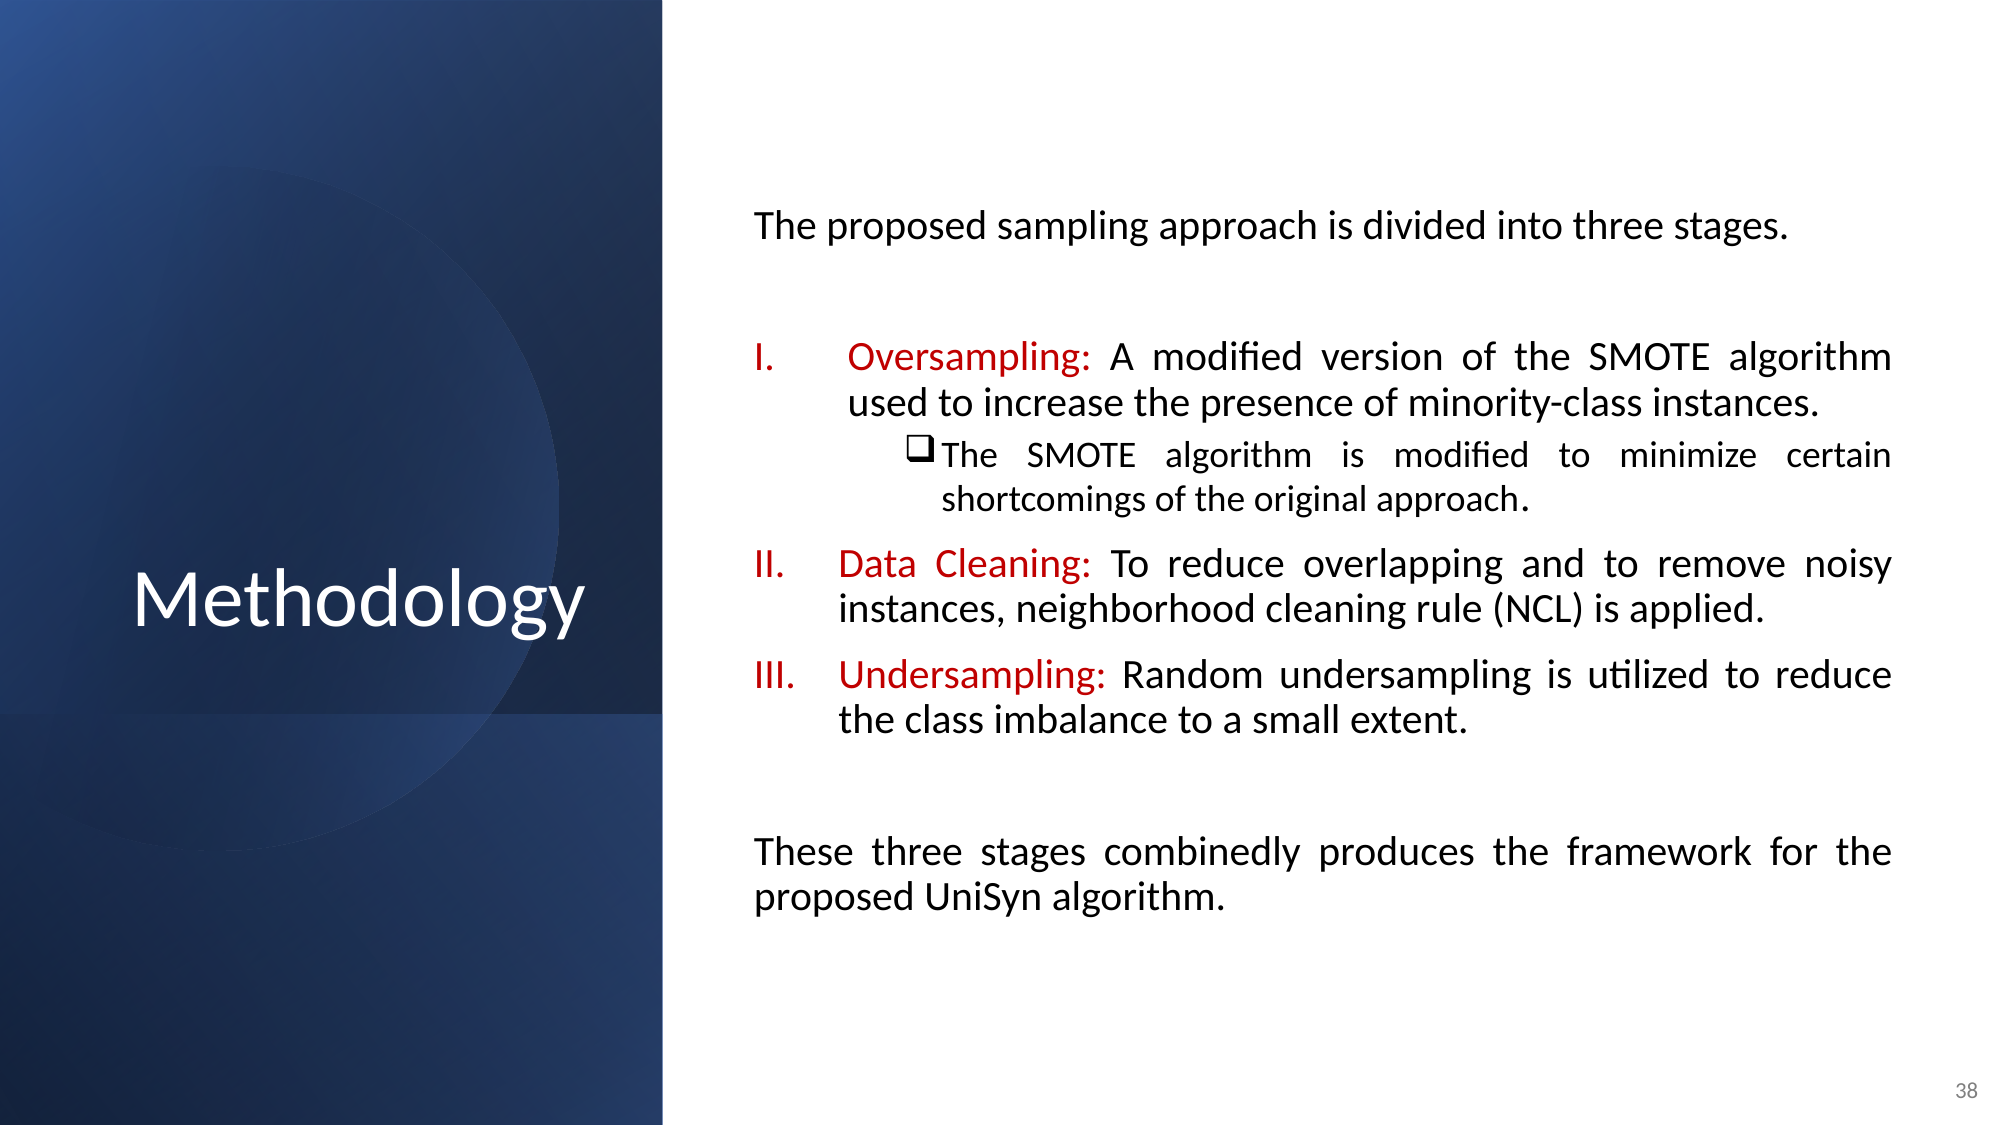

# Methodology
The proposed sampling approach is divided into three stages.

Oversampling: A modified version of the SMOTE algorithm used to increase the presence of minority-class instances.
The SMOTE algorithm is modified to minimize certain shortcomings of the original approach.
Data Cleaning: To reduce overlapping and to remove noisy instances, neighborhood cleaning rule (NCL) is applied.
Undersampling: Random undersampling is utilized to reduce the class imbalance to a small extent.

These three stages combinedly produces the framework for the proposed UniSyn algorithm.

38